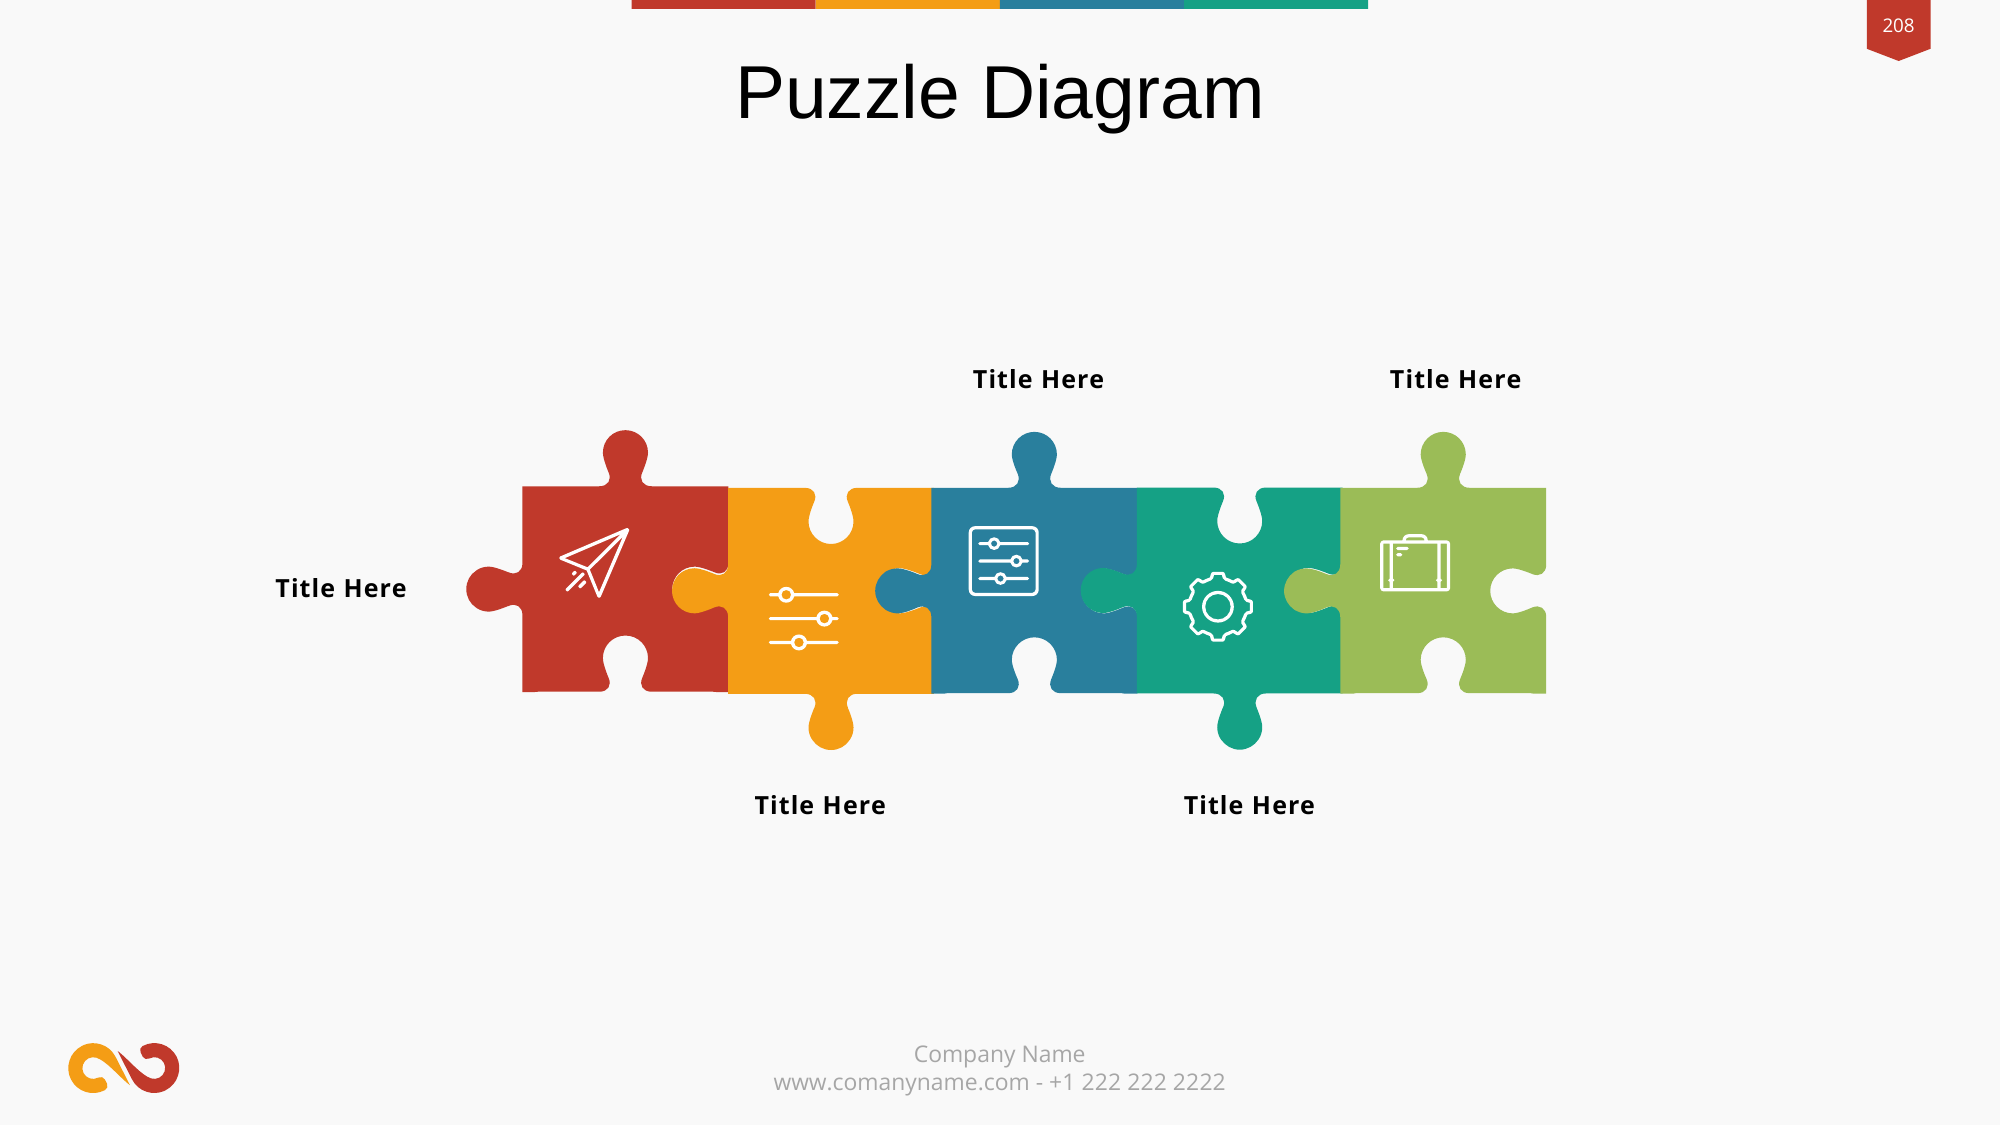

Puzzle Diagram
Title Here
Title Here

Title Here

Title Here
Title Here